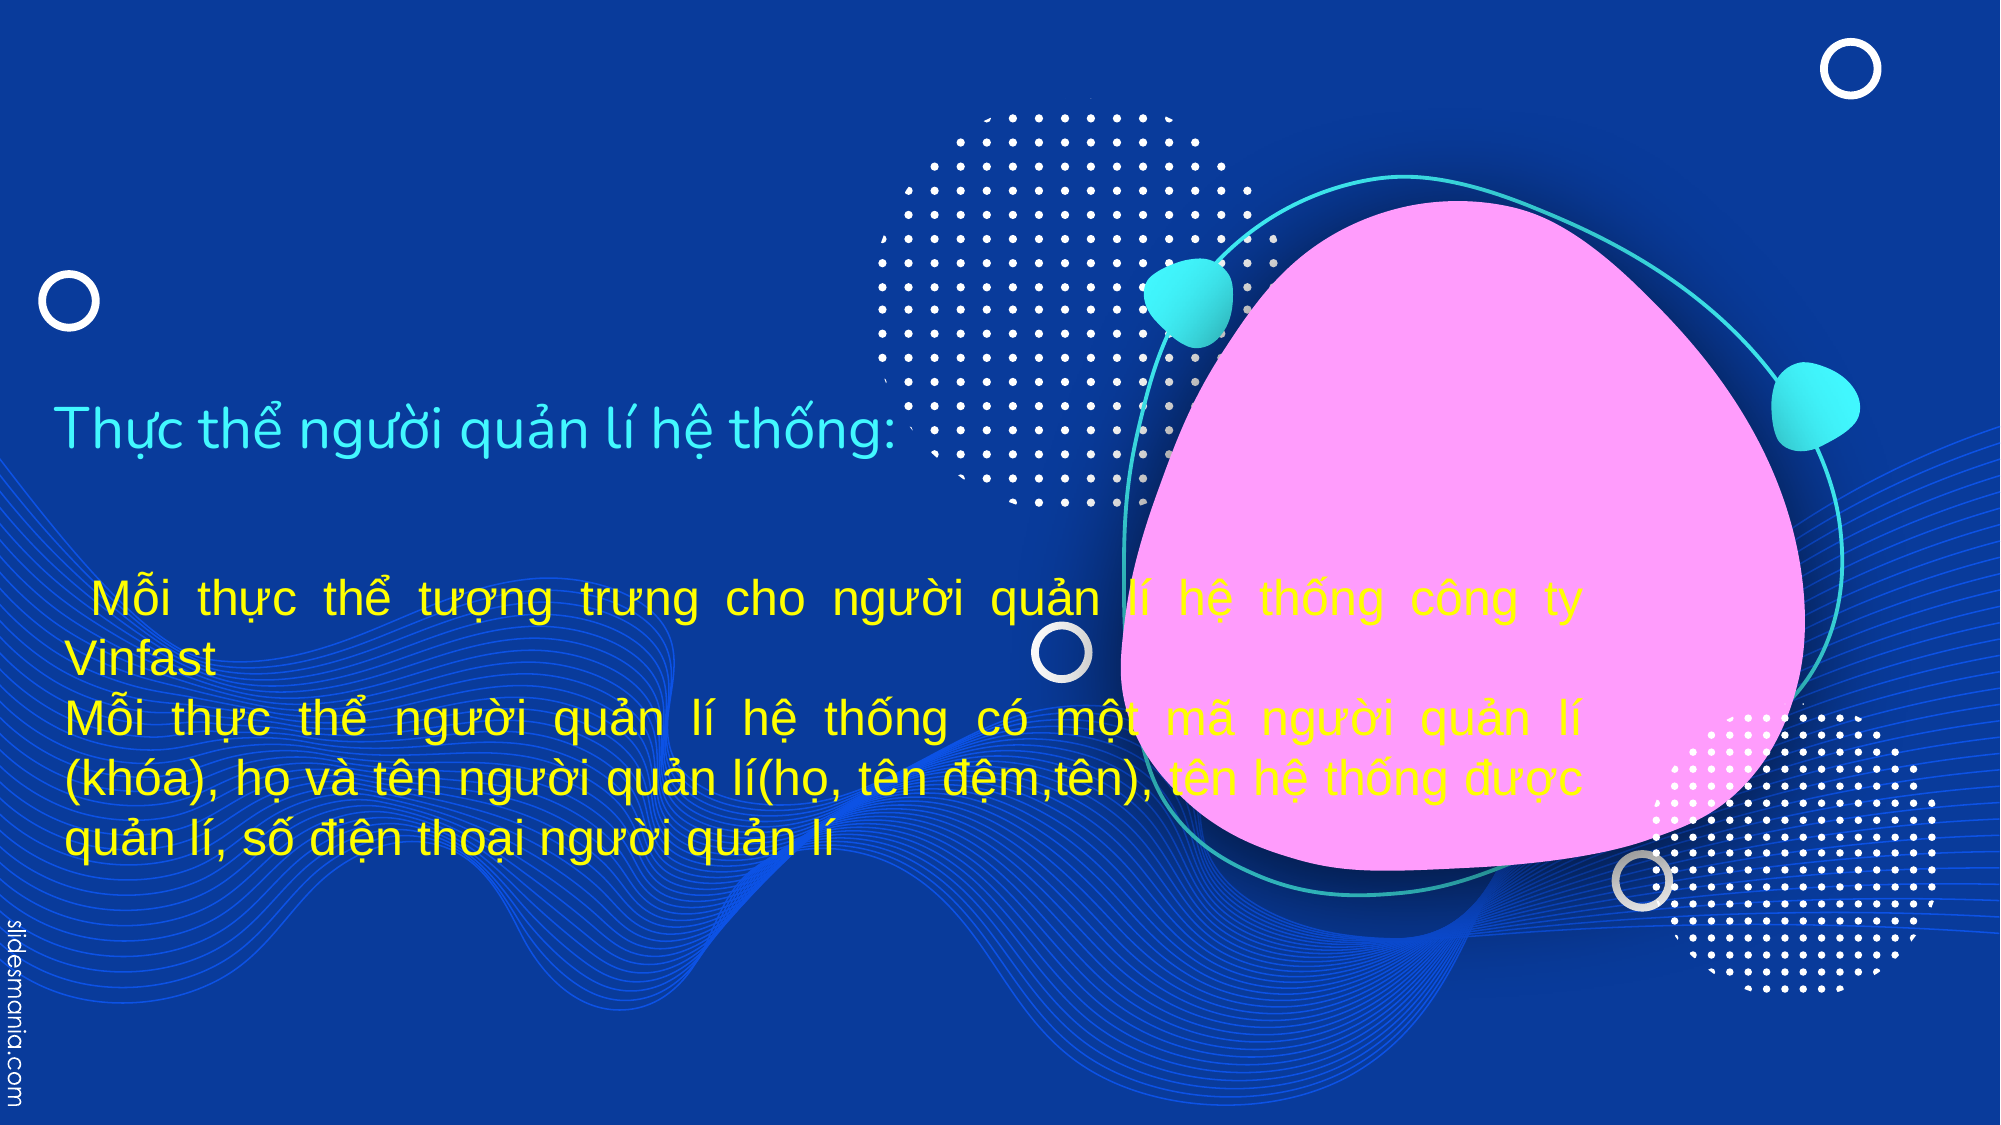

Thực thể người quản lí hệ thống:
 Mỗi thực thể tượng trưng cho người quản lí hệ thống công ty Vinfast
Mỗi thực thể người quản lí hệ thống có một mã người quản lí (khóa), họ và tên người quản lí(họ, tên đệm,tên), tên hệ thống được quản lí, số điện thoại người quản lí